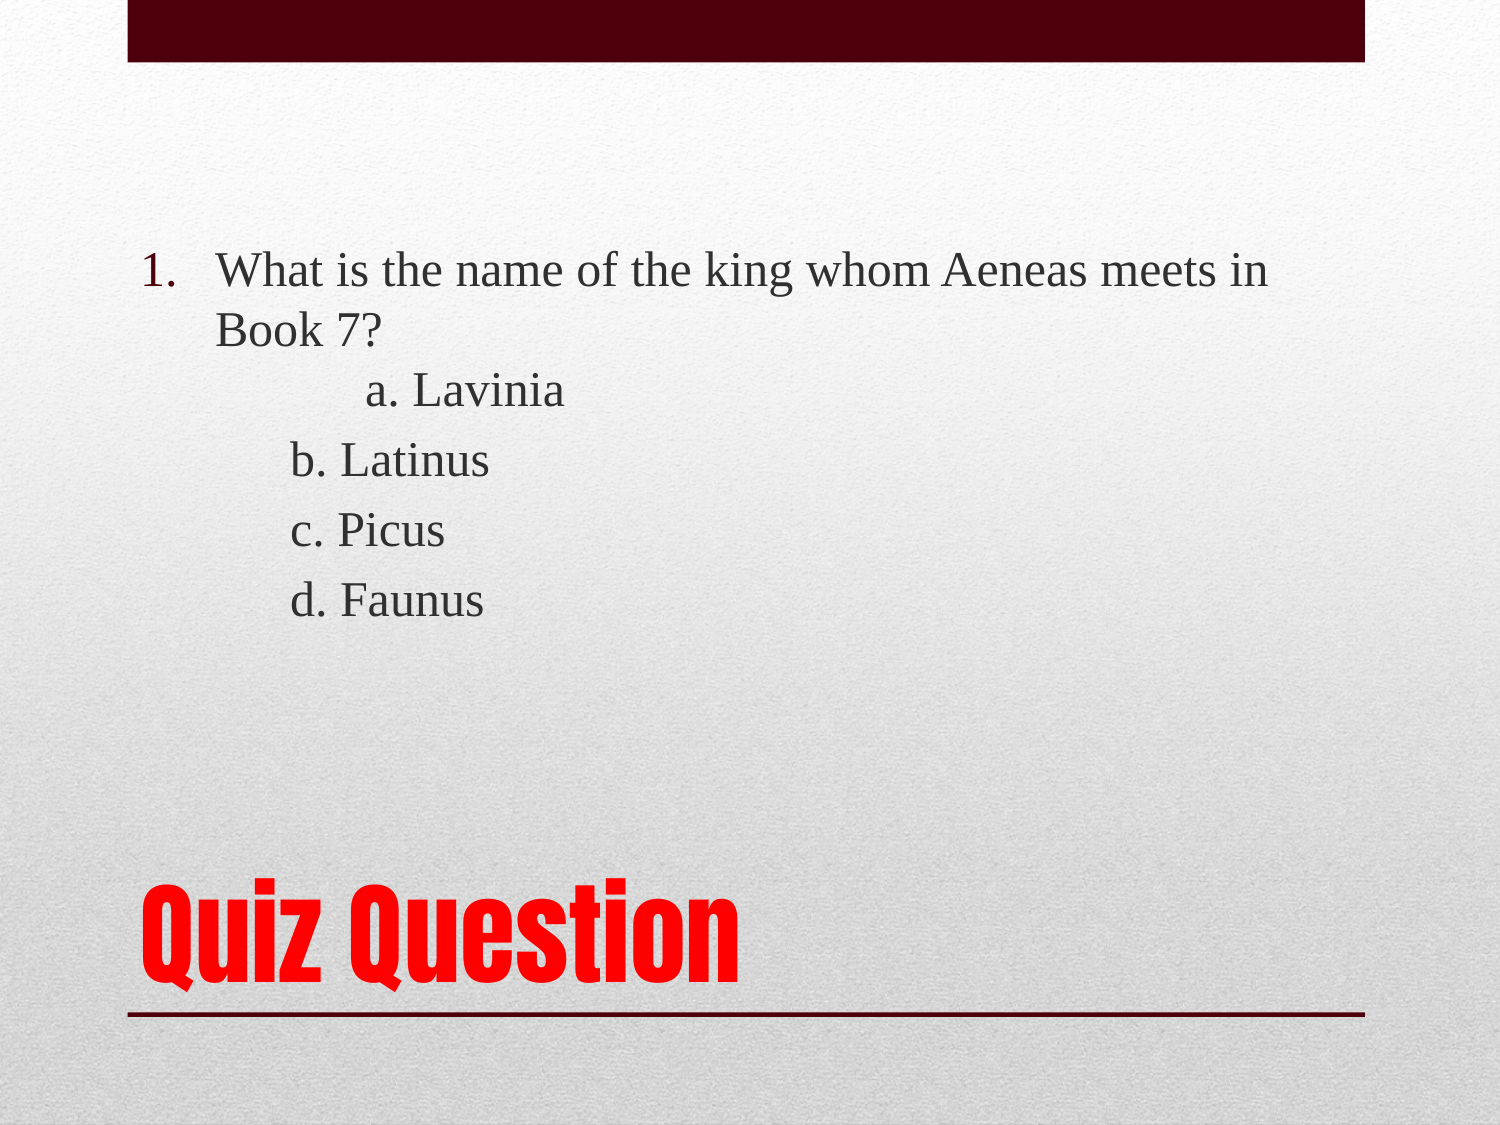

What is the name of the king whom Aeneas meets in Book 7?
	a. Lavinia
	b. Latinus
	c. Picus
	d. Faunus
# Quiz Question